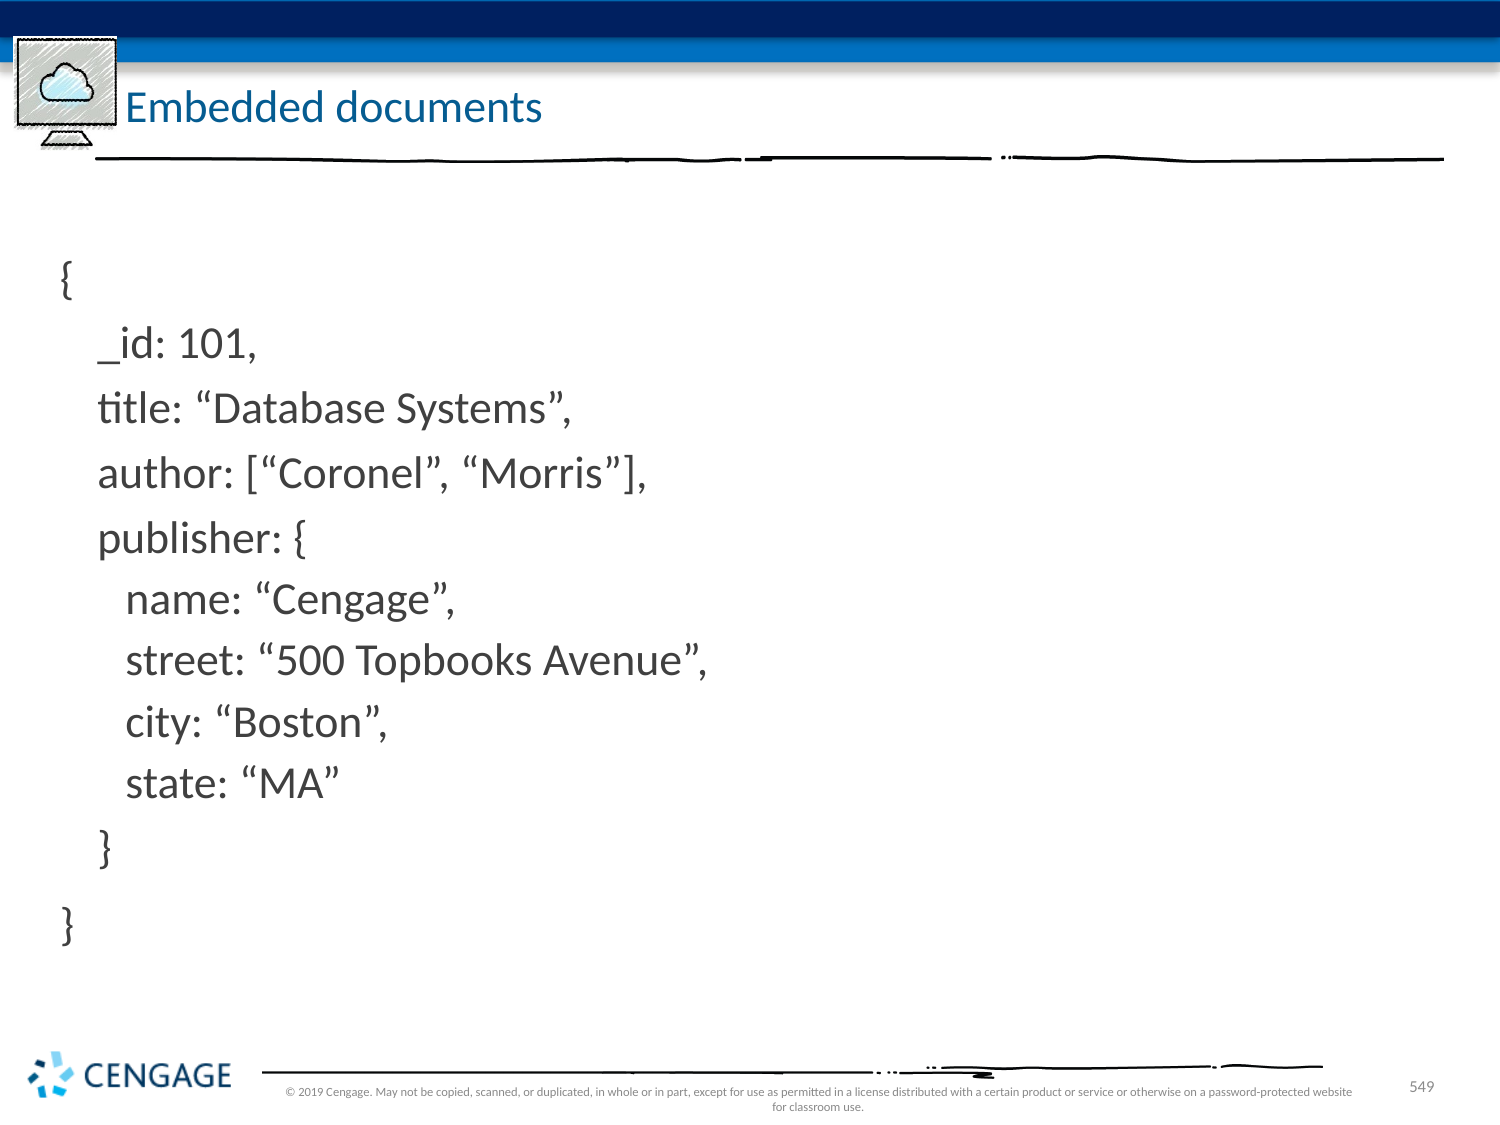

# Embedded documents
{
_id: 101,
title: “Database Systems”,
author: [“Coronel”, “Morris”],
publisher: {
name: “Cengage”,
street: “500 Topbooks Avenue”,
city: “Boston”,
state: “MA”
}
}
© 2019 Cengage. May not be copied, scanned, or duplicated, in whole or in part, except for use as permitted in a license distributed with a certain product or service or otherwise on a password-protected website for classroom use.